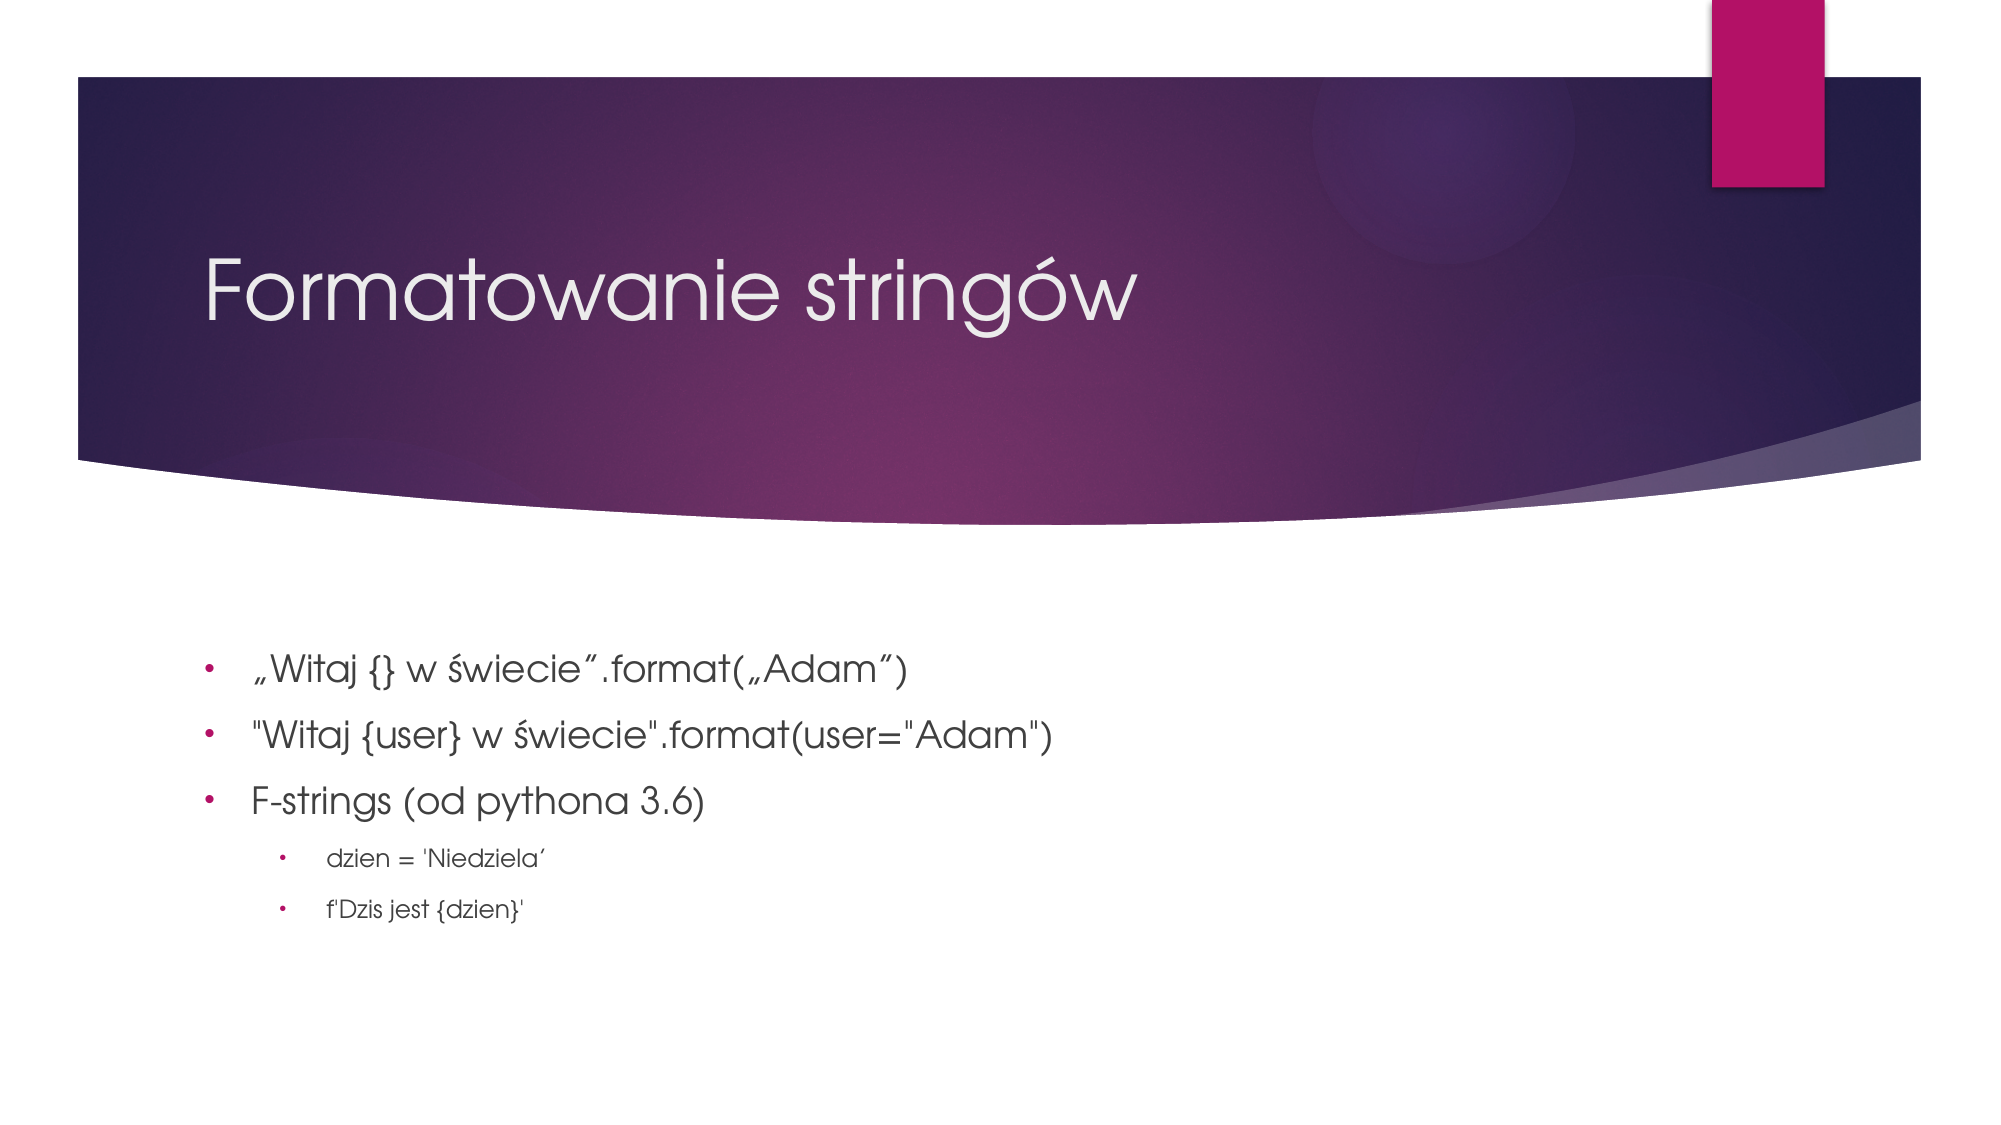

# Formatowanie stringów
„Witaj {} w świecie”.format(„Adam”)
"Witaj {user} w świecie".format(user="Adam")
F-strings (od pythona 3.6)
dzien = 'Niedziela’
f'Dzis jest {dzien}'